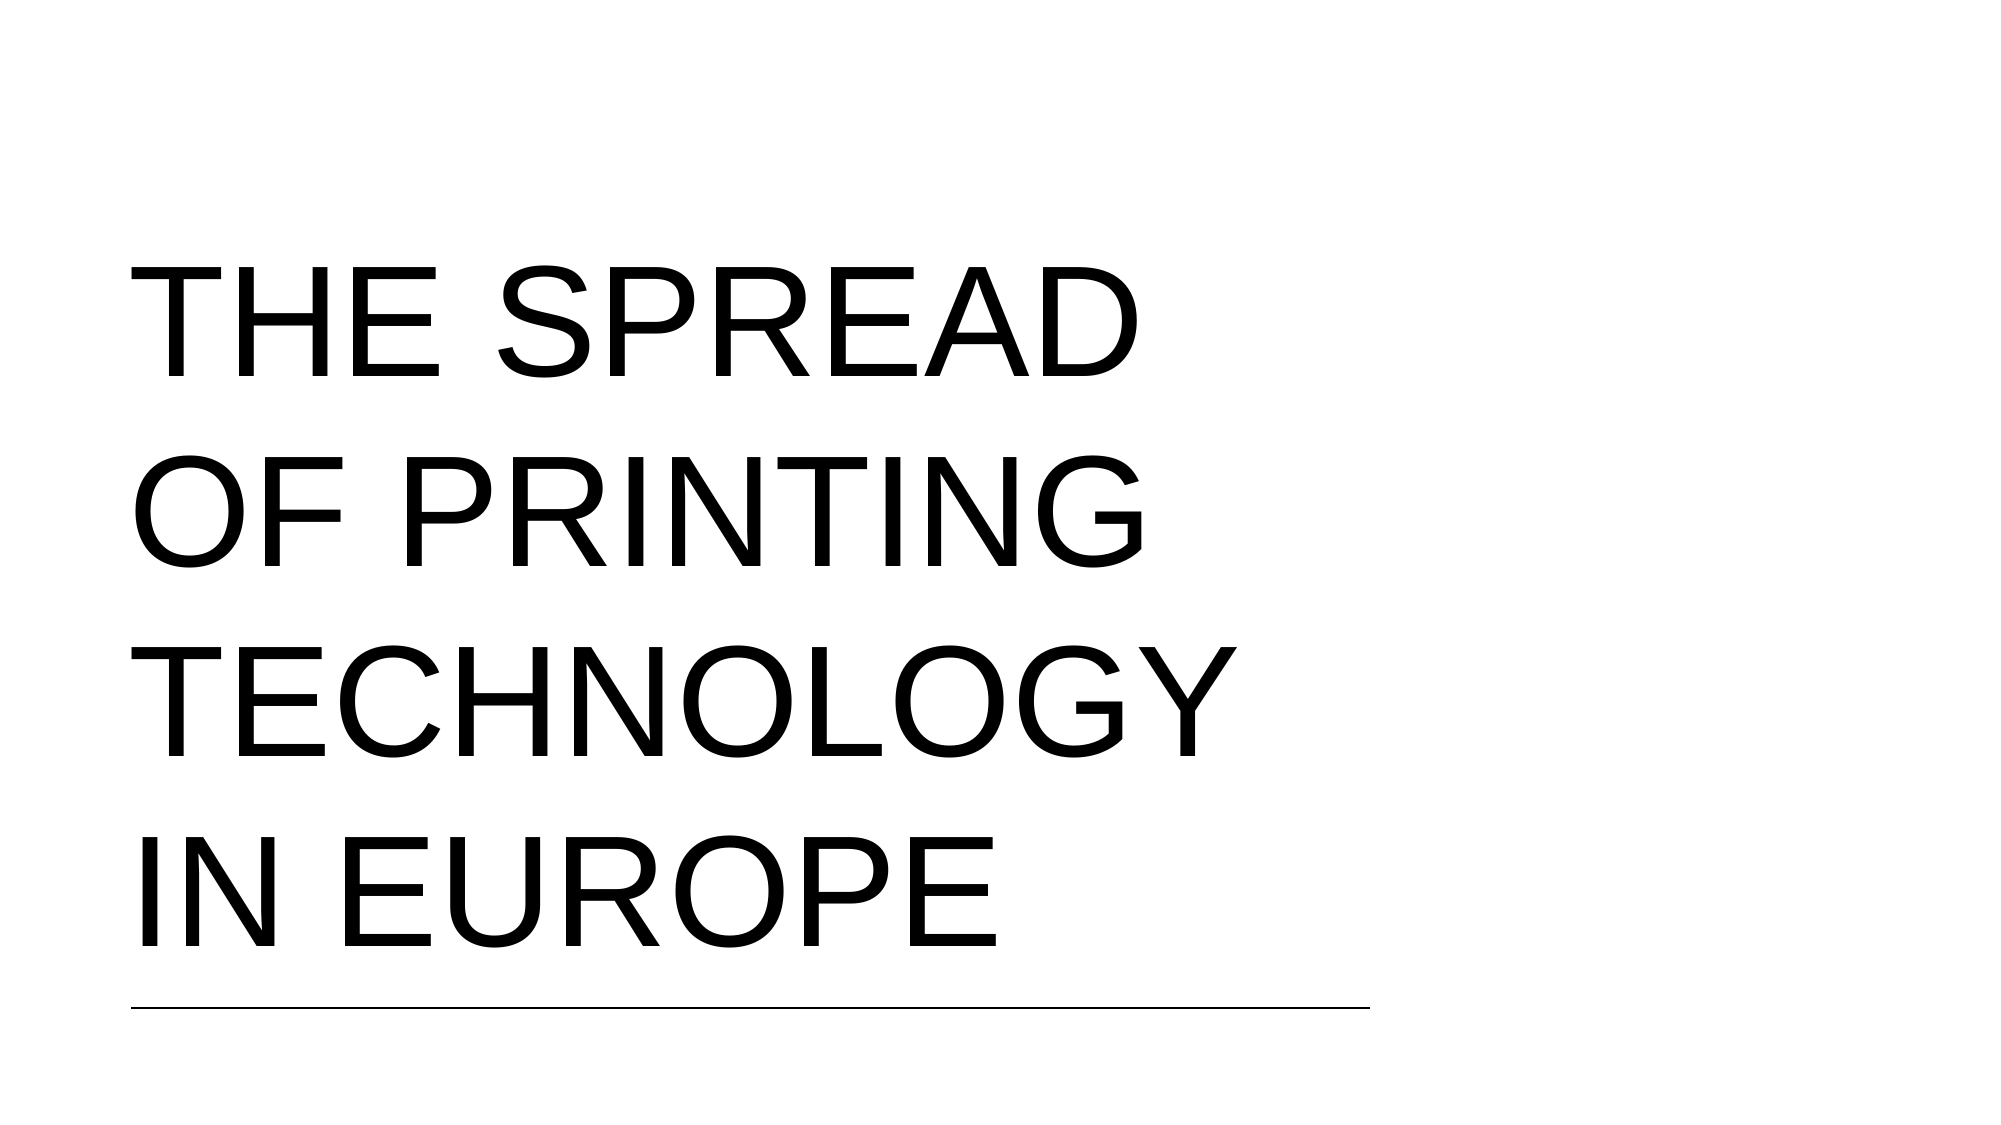

# The Spread of Printing Technology in Europe